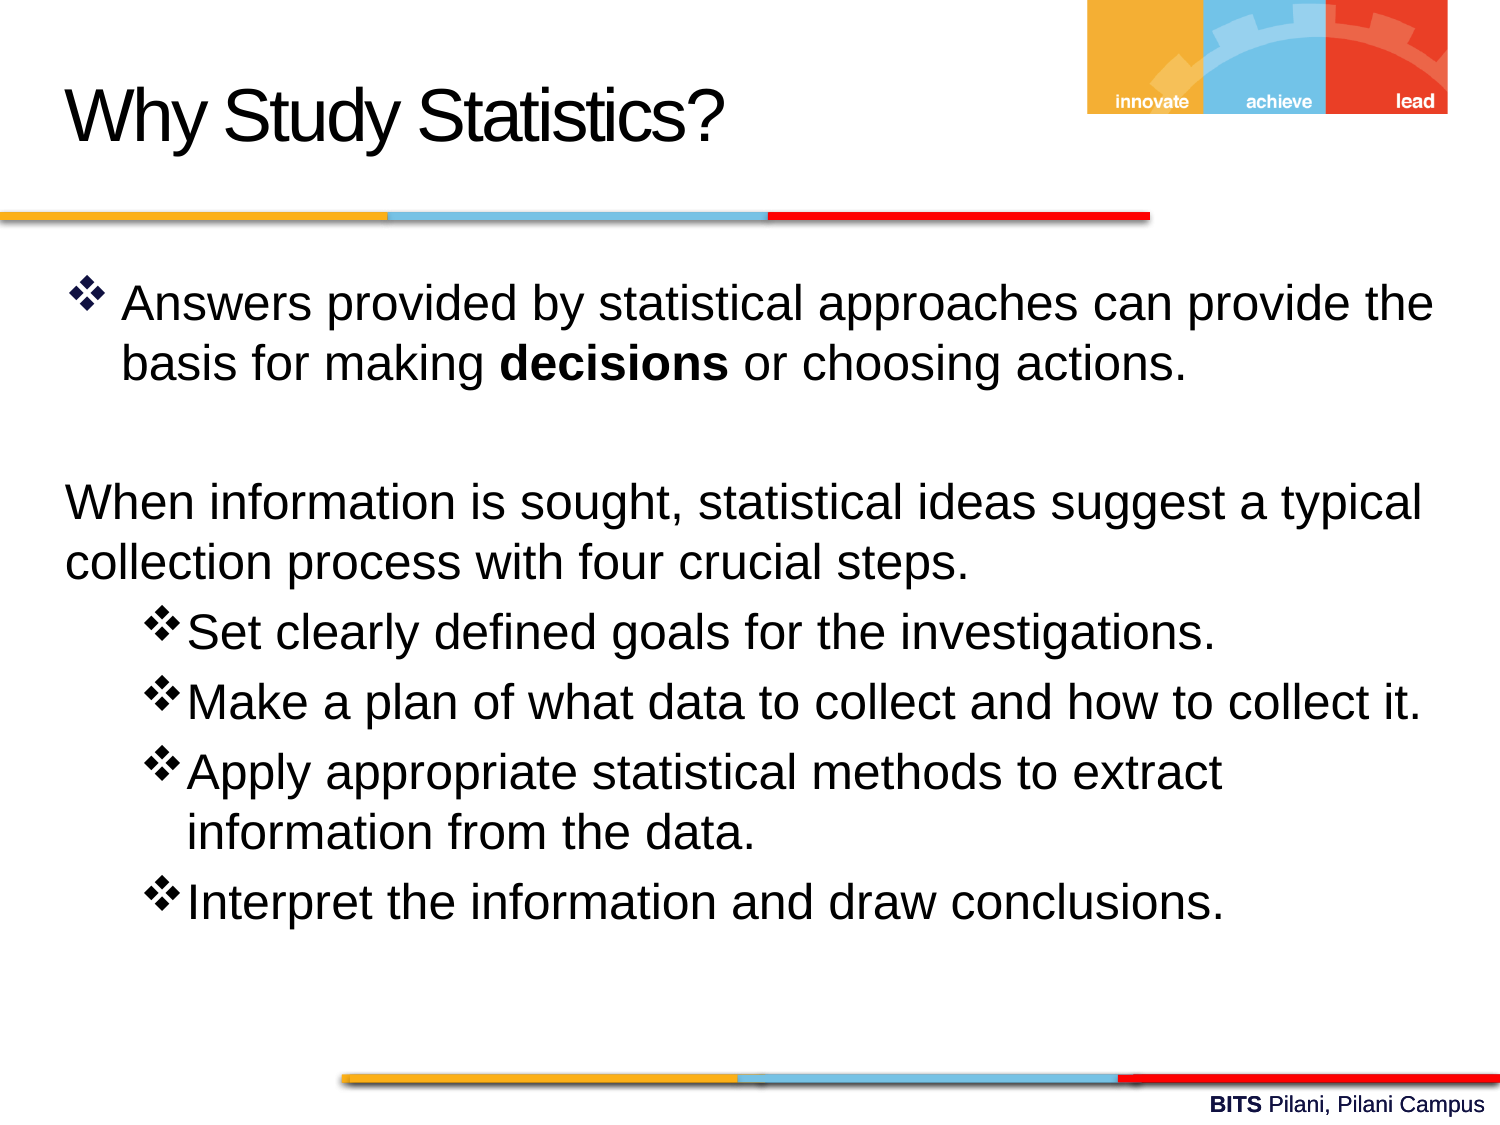

Why Study Statistics?
Answers provided by statistical approaches can provide the basis for making decisions or choosing actions.

When information is sought, statistical ideas suggest a typical collection process with four crucial steps.
Set clearly defined goals for the investigations.
Make a plan of what data to collect and how to collect it.
Apply appropriate statistical methods to extract information from the data.
Interpret the information and draw conclusions.